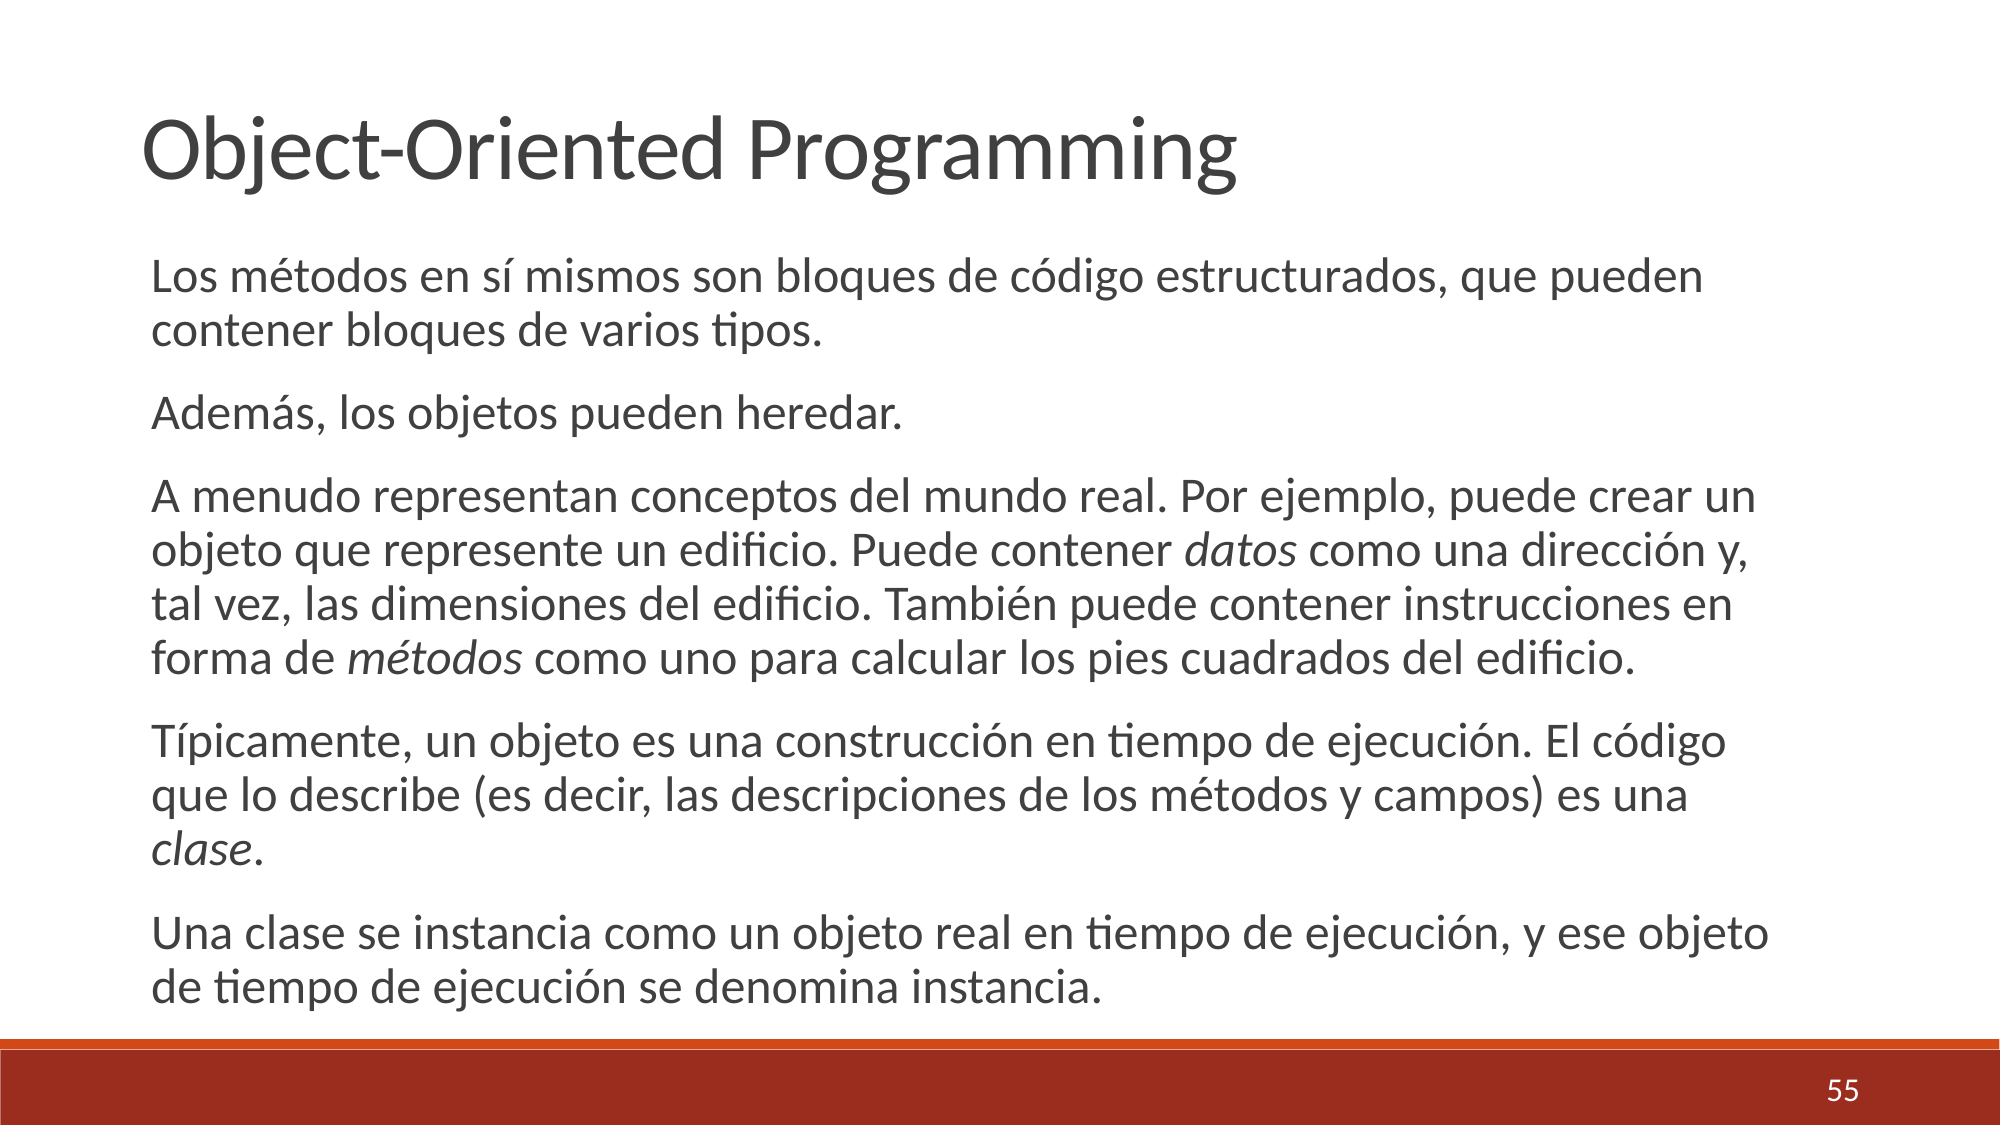

Object-Oriented Programming
Los métodos en sí mismos son bloques de código estructurados, que pueden contener bloques de varios tipos.
Además, los objetos pueden heredar.
A menudo representan conceptos del mundo real. Por ejemplo, puede crear un objeto que represente un edificio. Puede contener datos como una dirección y, tal vez, las dimensiones del edificio. También puede contener instrucciones en forma de métodos como uno para calcular los pies cuadrados del edificio.
Típicamente, un objeto es una construcción en tiempo de ejecución. El código que lo describe (es decir, las descripciones de los métodos y campos) es una clase.
Una clase se instancia como un objeto real en tiempo de ejecución, y ese objeto de tiempo de ejecución se denomina instancia.
55